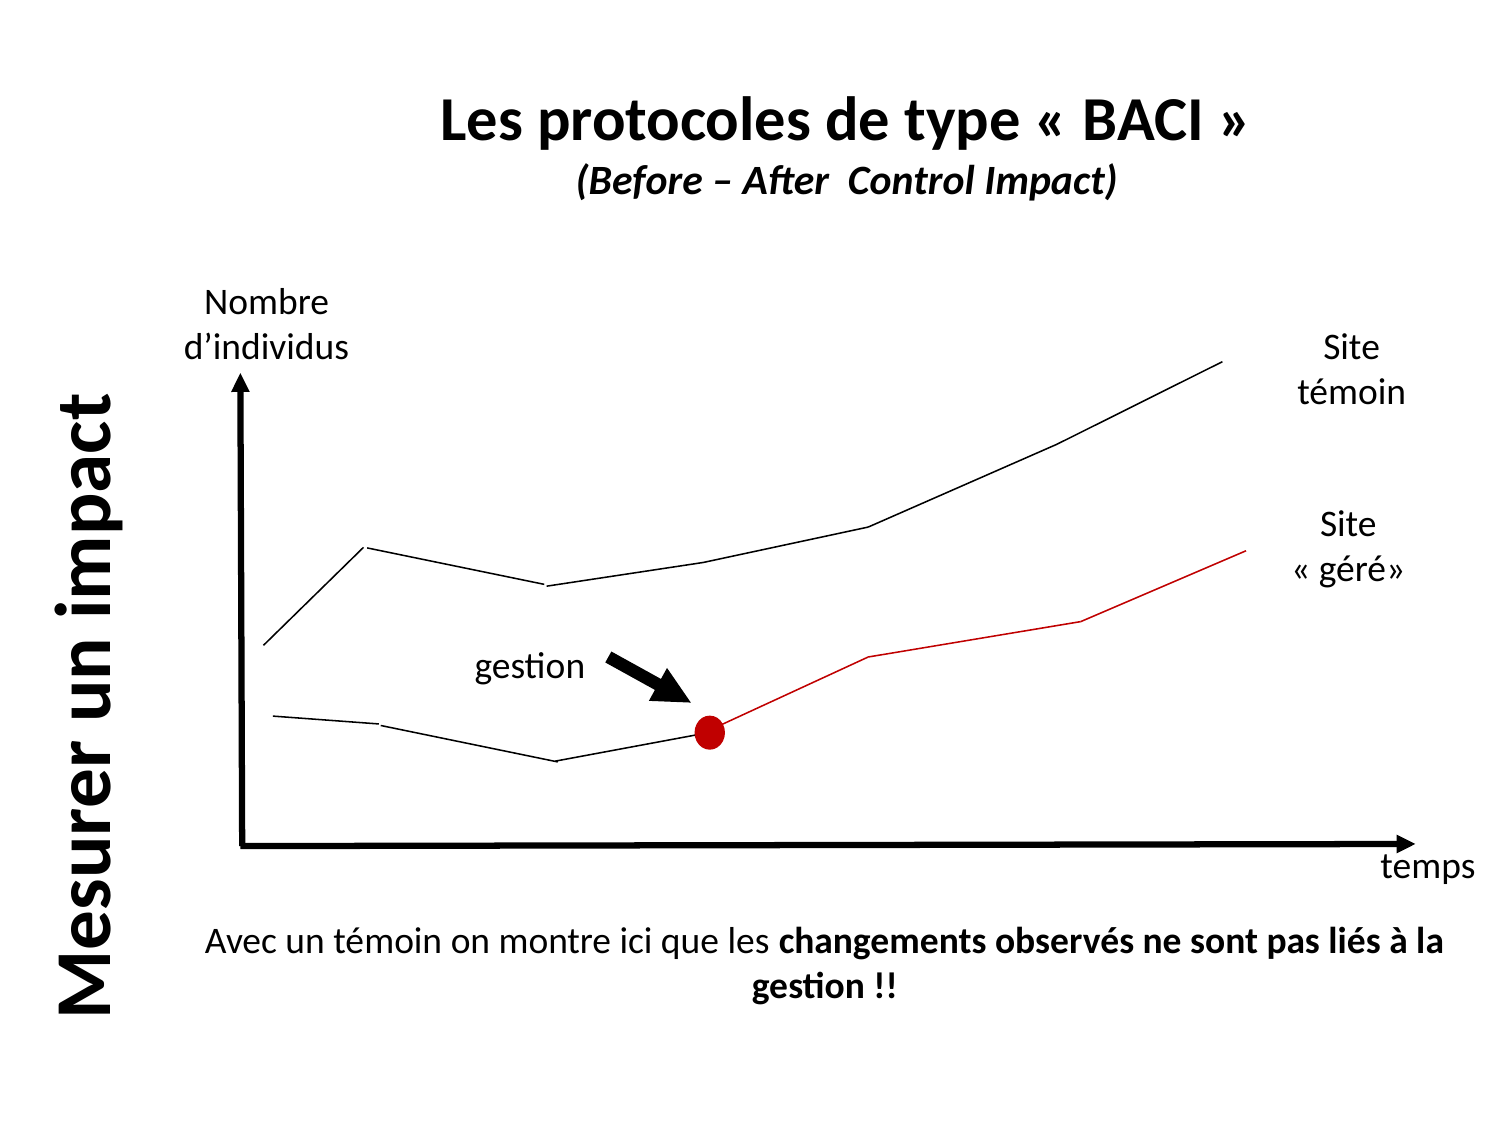

Les protocoles de type « BACI »
(Before – After  Control Impact)
Nombre
d’individus
Site
témoin

Site
« géré»

gestion
Mesurer un impact

temps

Avec un témoin on montre ici que les changements observés ne sont pas liés à la gestion !!